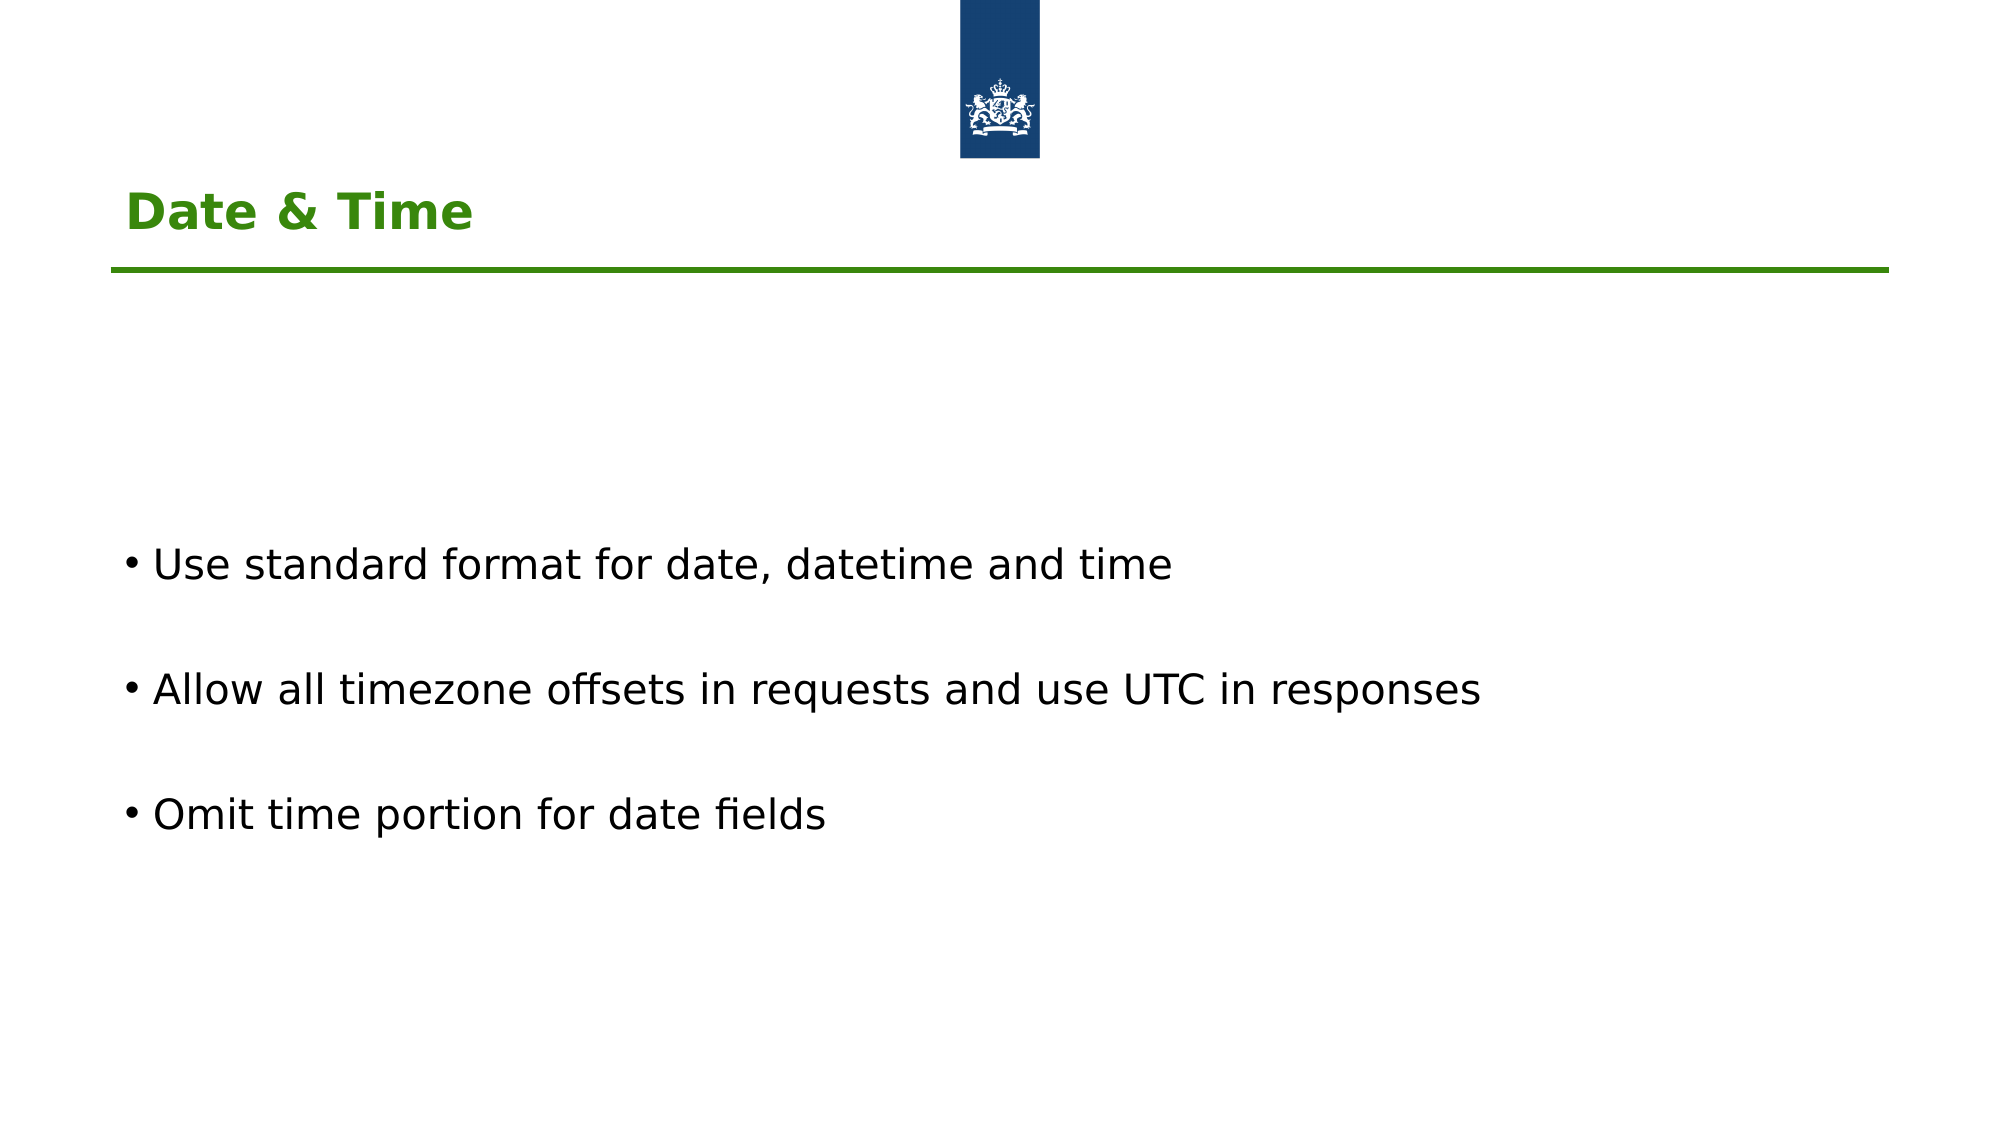

# Date & Time
Use standard format for date, datetime and time
Allow all timezone offsets in requests and use UTC in responses
Omit time portion for date fields